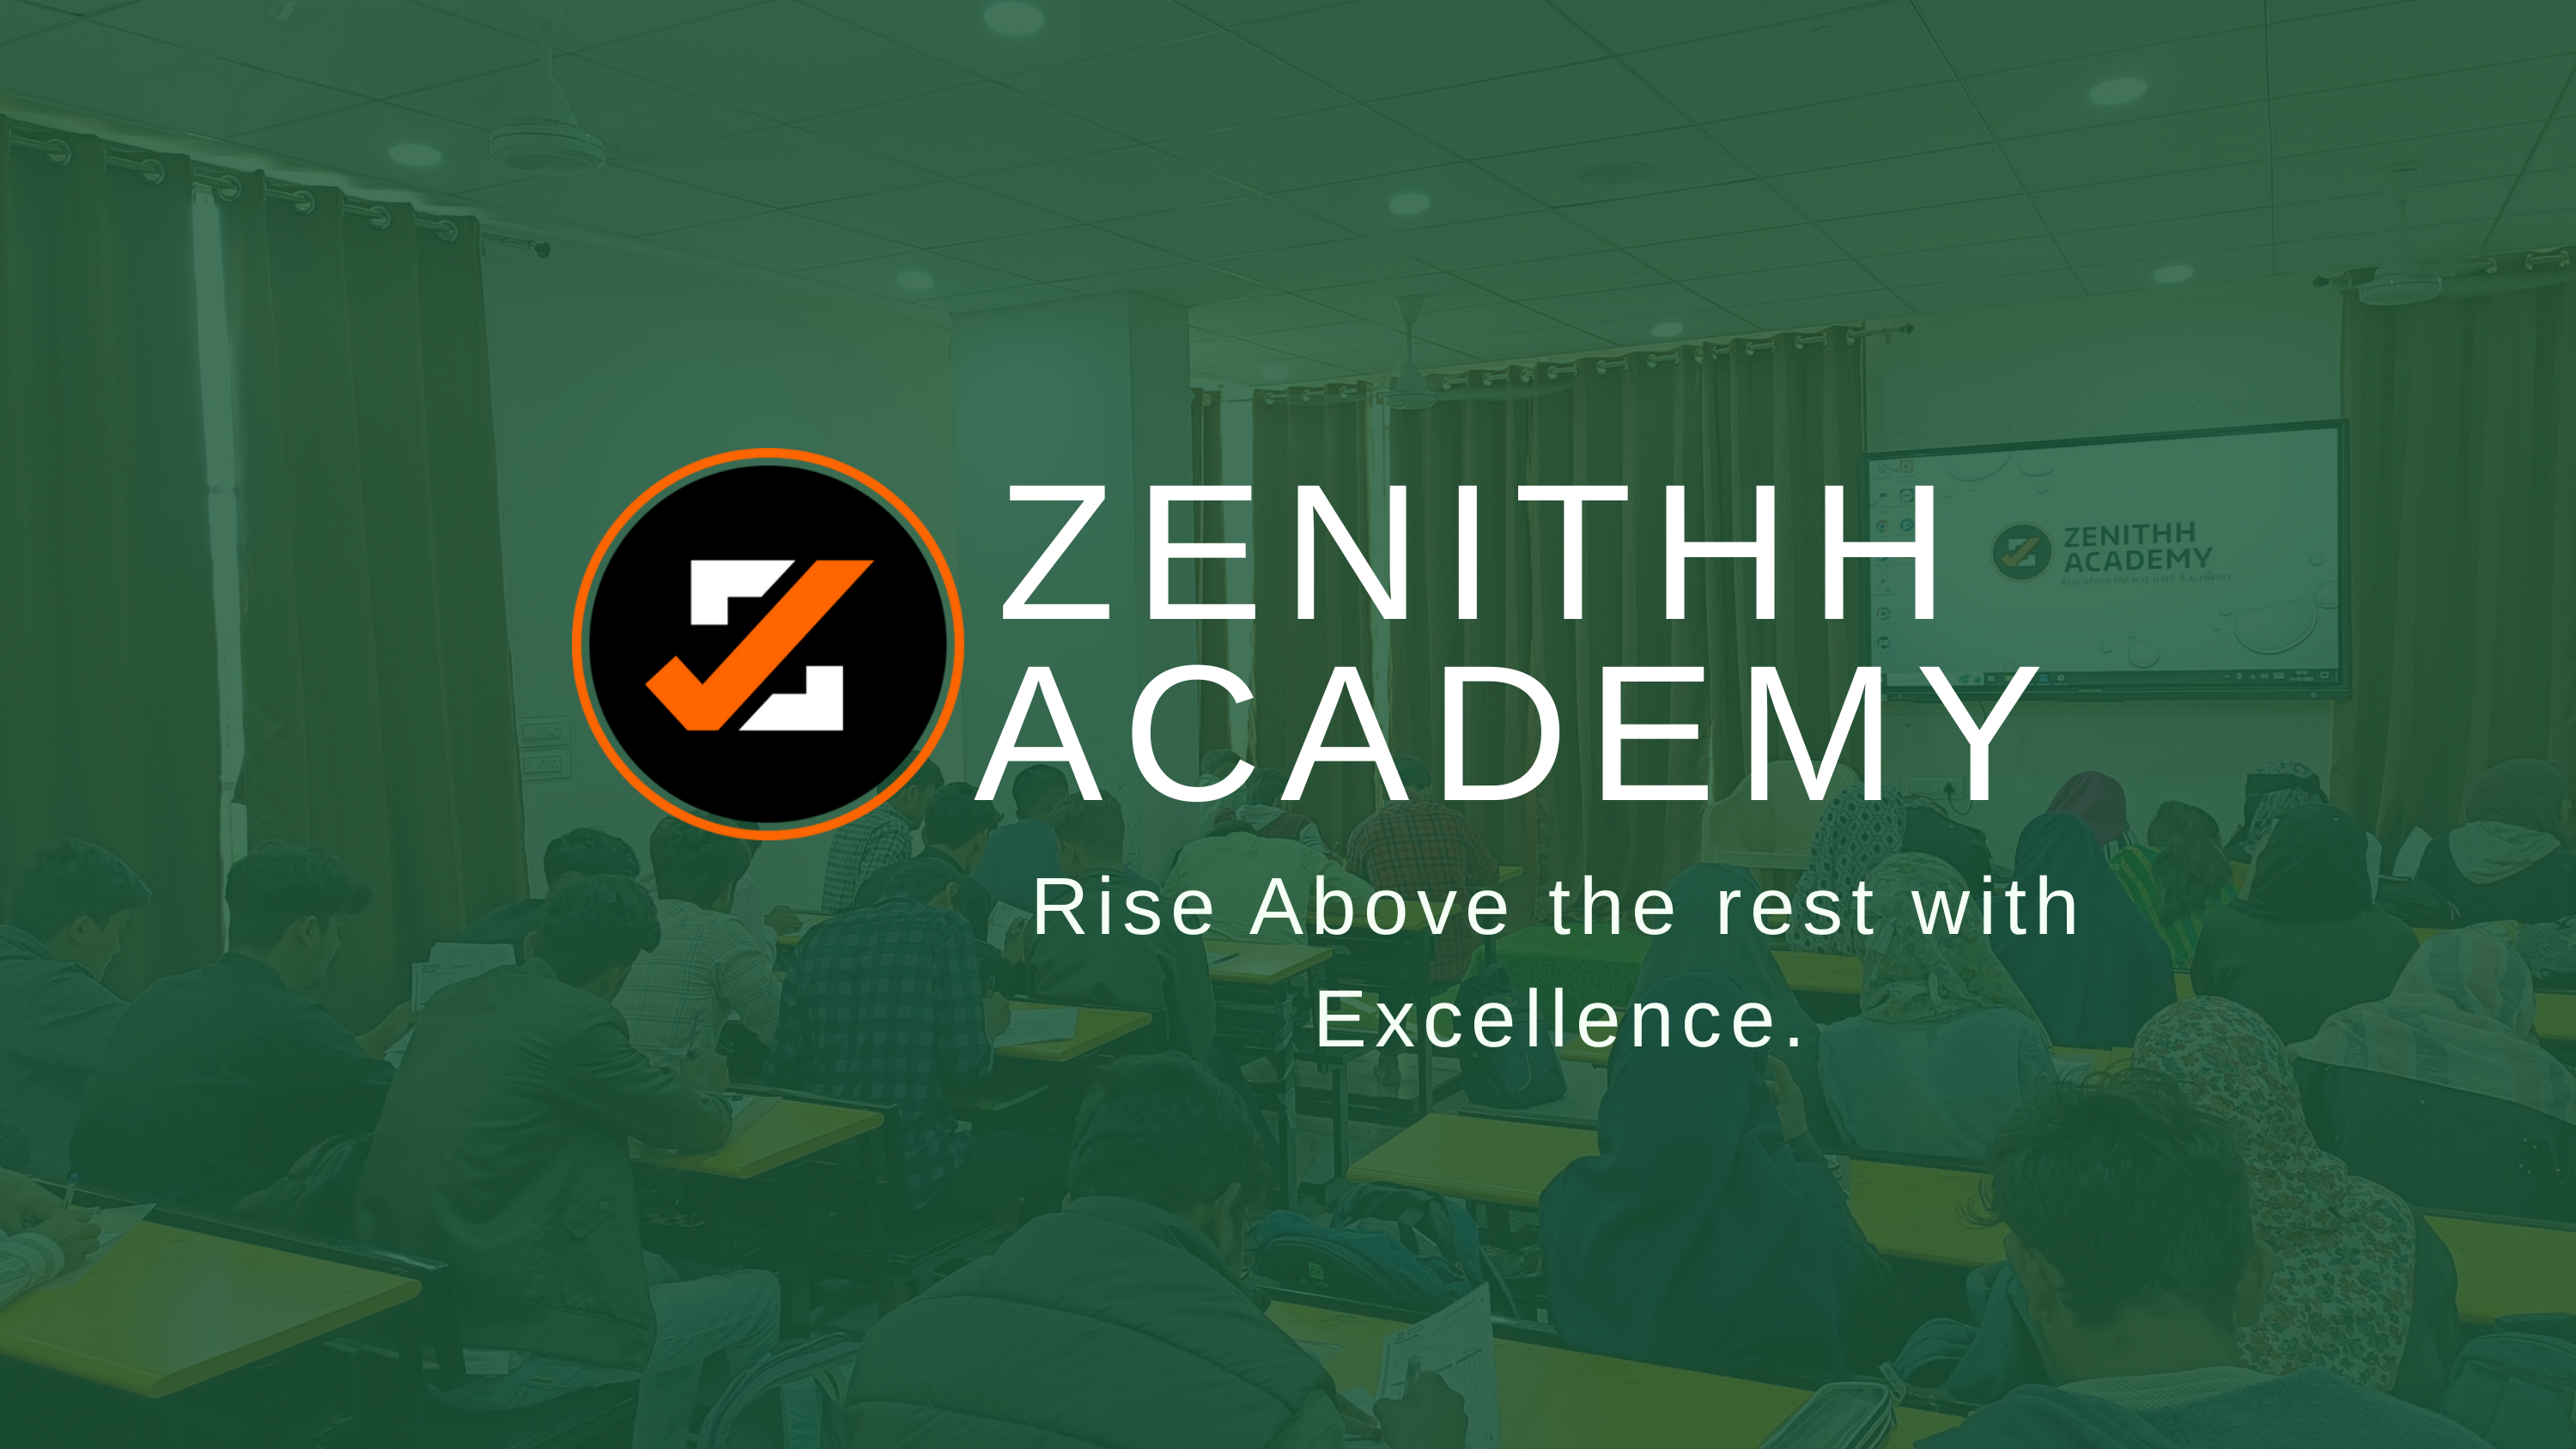

ZENITHH
ACADEMY
Rise Above the rest with Excellence.